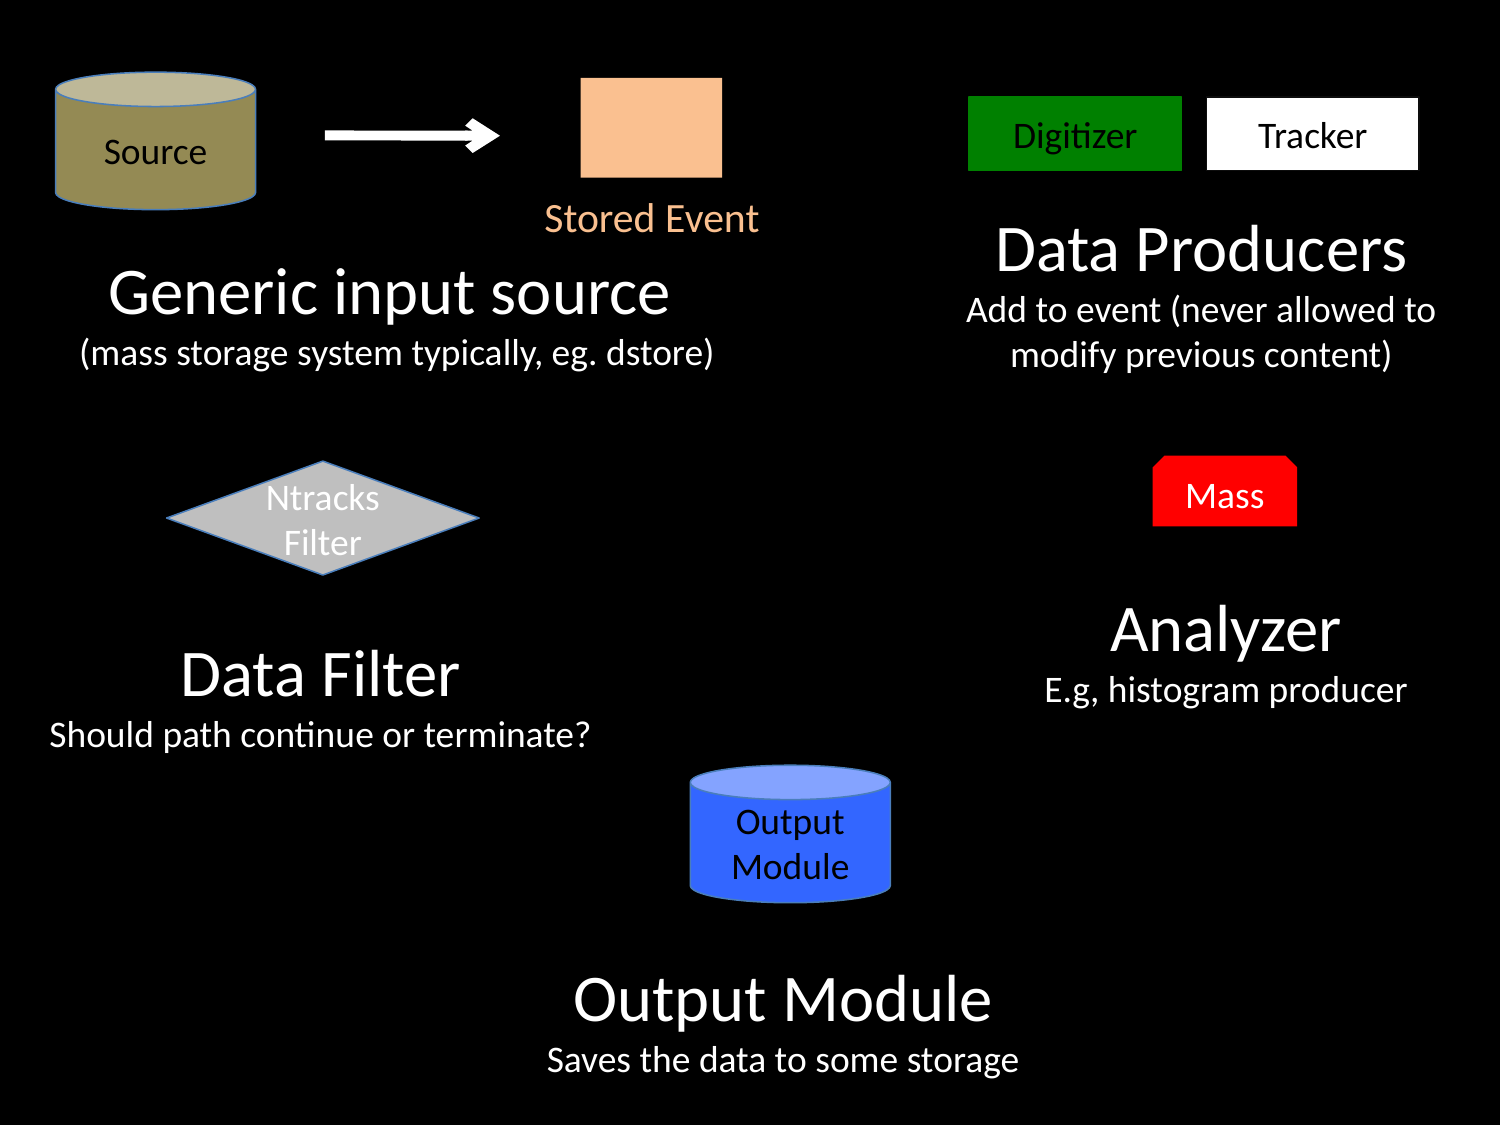

Source

Digitizer
Tracker
Stored Event
Data Producers
Add to event (never allowed to modify previous content)
Generic input source
(mass storage system typically, eg. dstore)

Mass
Ntracks
Filter
Analyzer
E.g, histogram producer
Data Filter
Should path continue or terminate?
Output
Module
Output Module
Saves the data to some storage